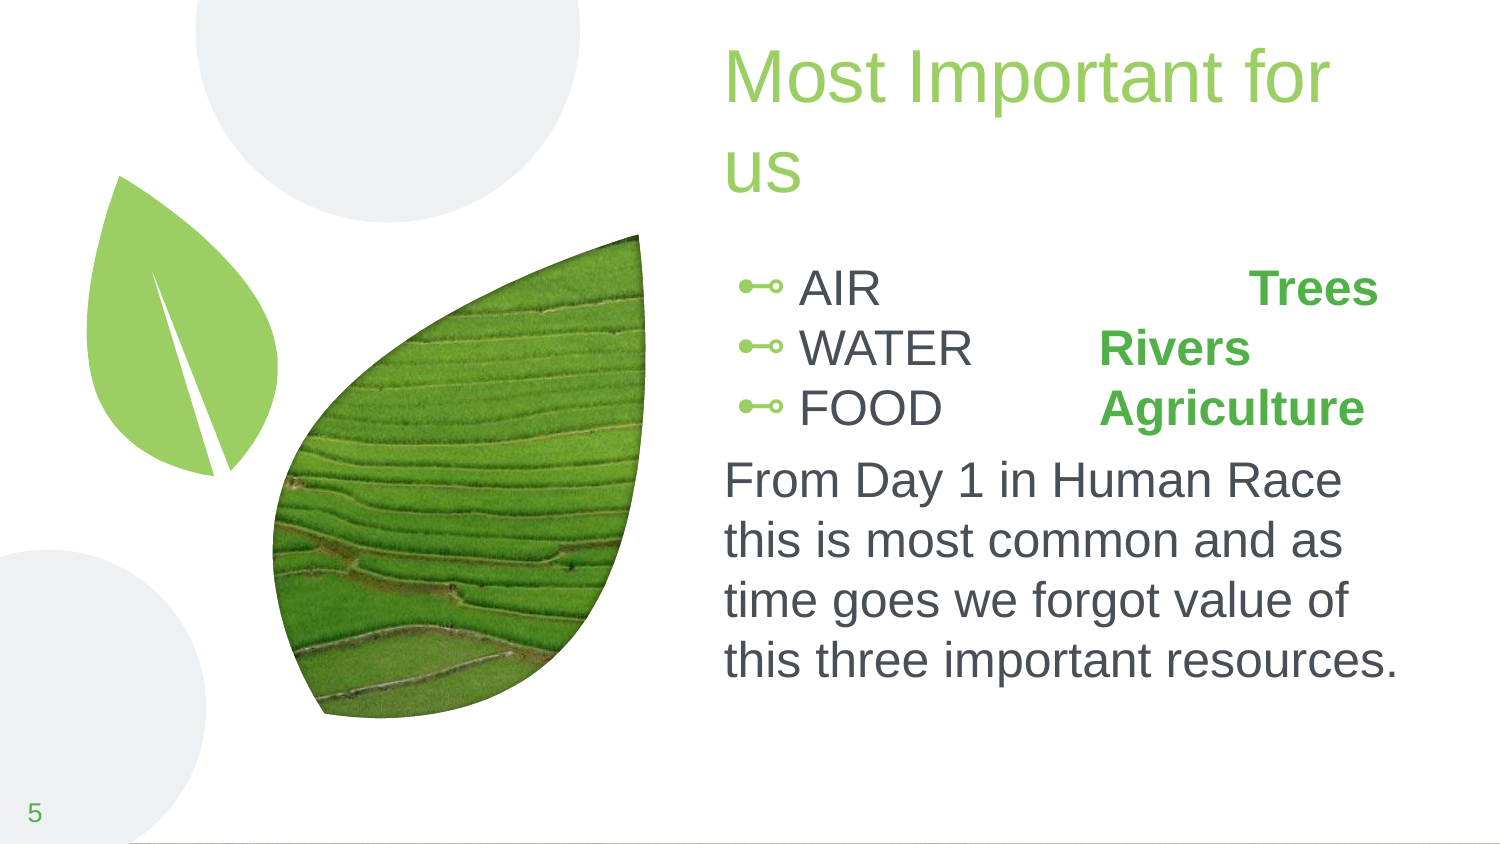

# Most Important for us
AIR			Trees
WATER	Rivers
FOOD		Agriculture
From Day 1 in Human Race this is most common and as time goes we forgot value of this three important resources.
5